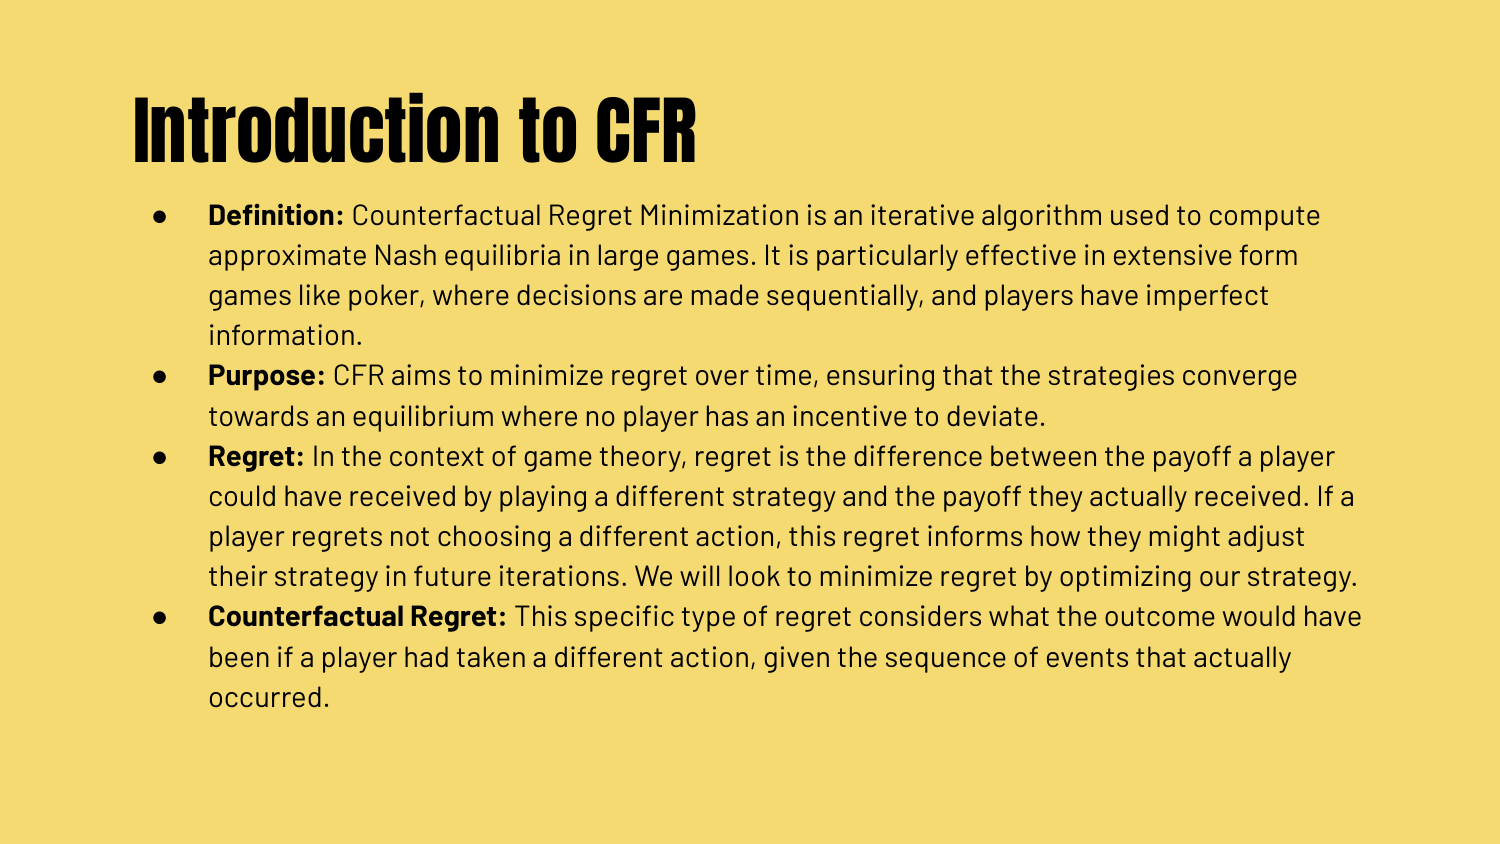

# Introduction to CFR
Definition: Counterfactual Regret Minimization is an iterative algorithm used to compute approximate Nash equilibria in large games. It is particularly effective in extensive form games like poker, where decisions are made sequentially, and players have imperfect information.
Purpose: CFR aims to minimize regret over time, ensuring that the strategies converge towards an equilibrium where no player has an incentive to deviate.
Regret: In the context of game theory, regret is the difference between the payoff a player could have received by playing a different strategy and the payoff they actually received. If a player regrets not choosing a different action, this regret informs how they might adjust their strategy in future iterations. We will look to minimize regret by optimizing our strategy.
Counterfactual Regret: This specific type of regret considers what the outcome would have been if a player had taken a different action, given the sequence of events that actually occurred.